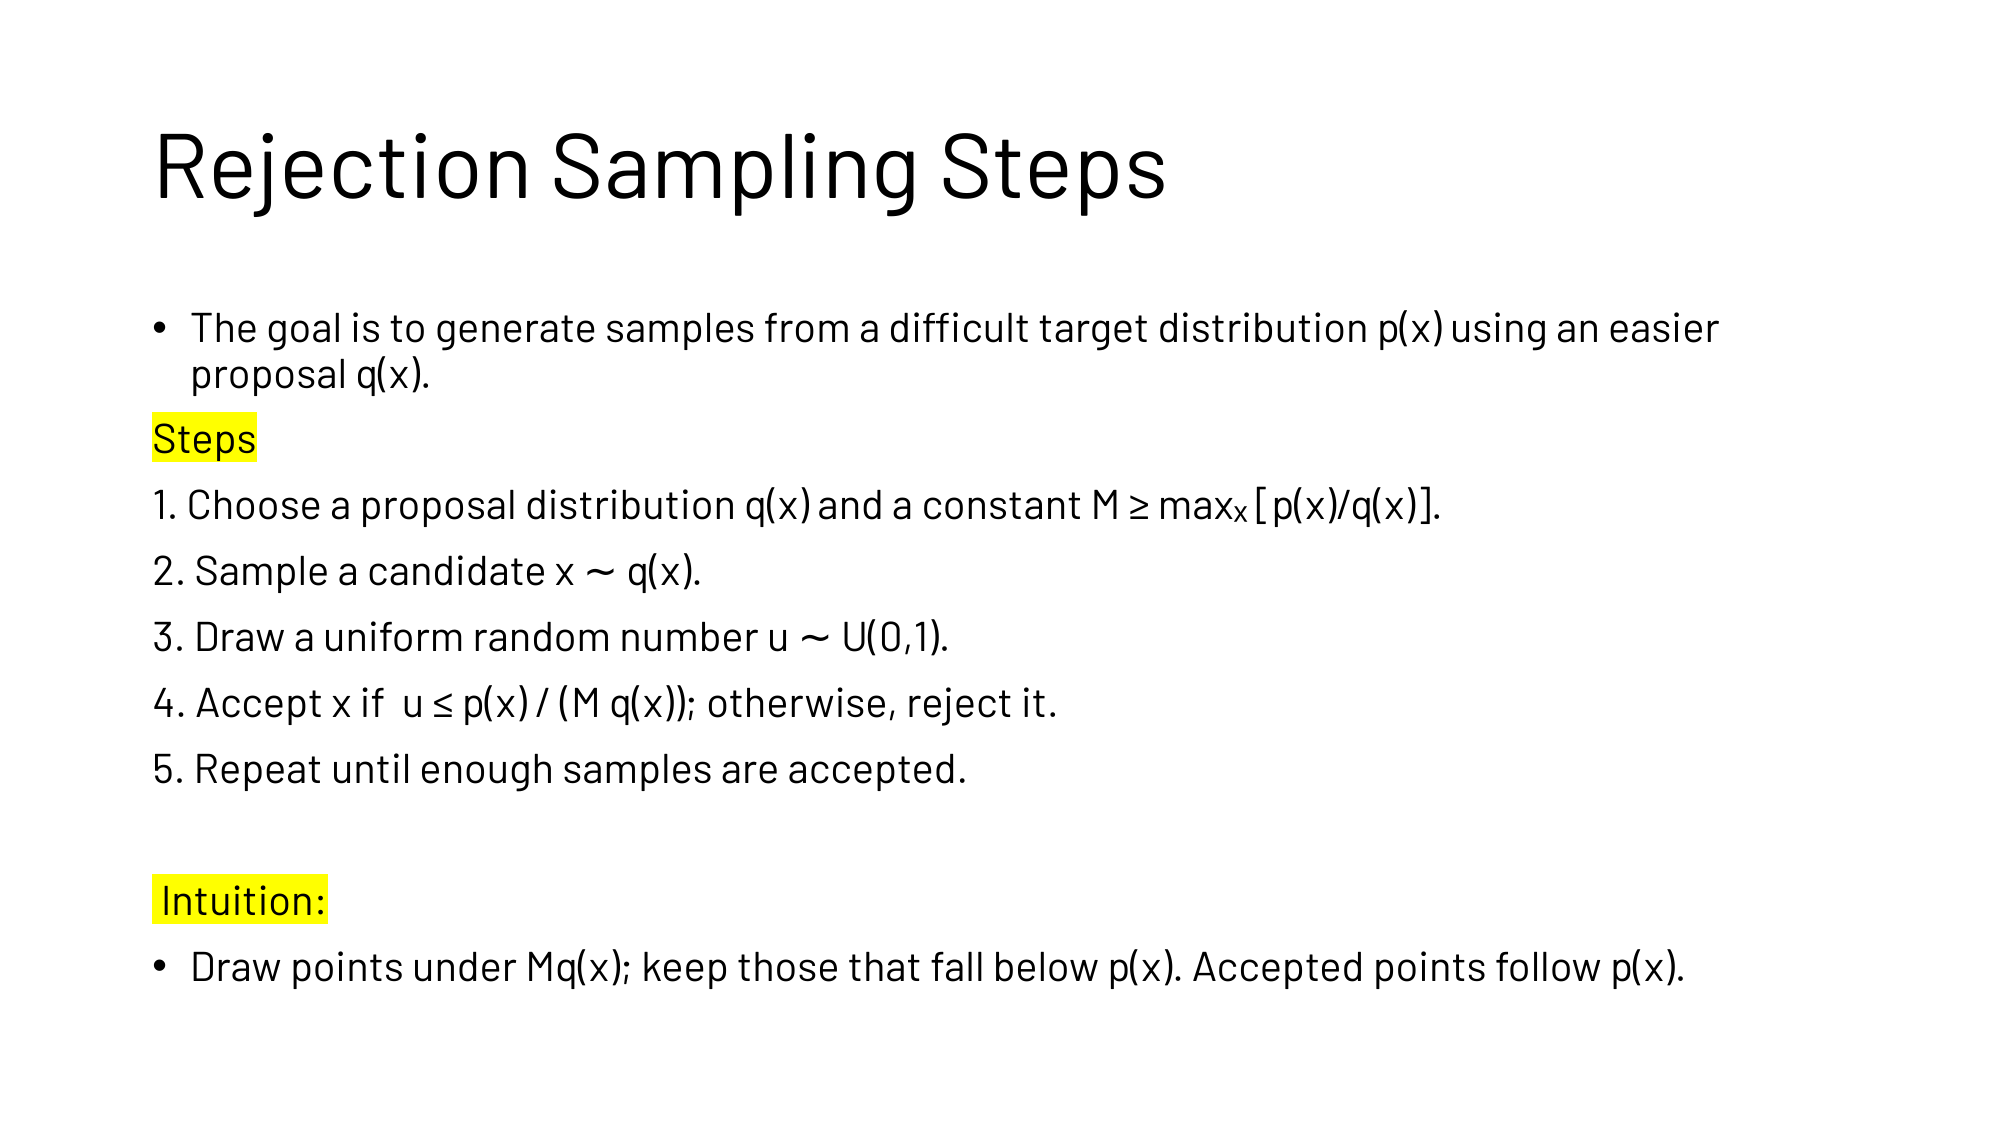

# Rejection Sampling Steps
The goal is to generate samples from a difficult target distribution p(x) using an easier proposal q(x).
Steps
1. Choose a proposal distribution q(x) and a constant M ≥ maxₓ [p(x)/q(x)].
2. Sample a candidate x ∼ q(x).
3. Draw a uniform random number u ∼ U(0,1).
4. Accept x if  u ≤ p(x) / (M q(x)); otherwise, reject it.
5. Repeat until enough samples are accepted.

 Intuition:
Draw points under Mq(x); keep those that fall below p(x). Accepted points follow p(x).